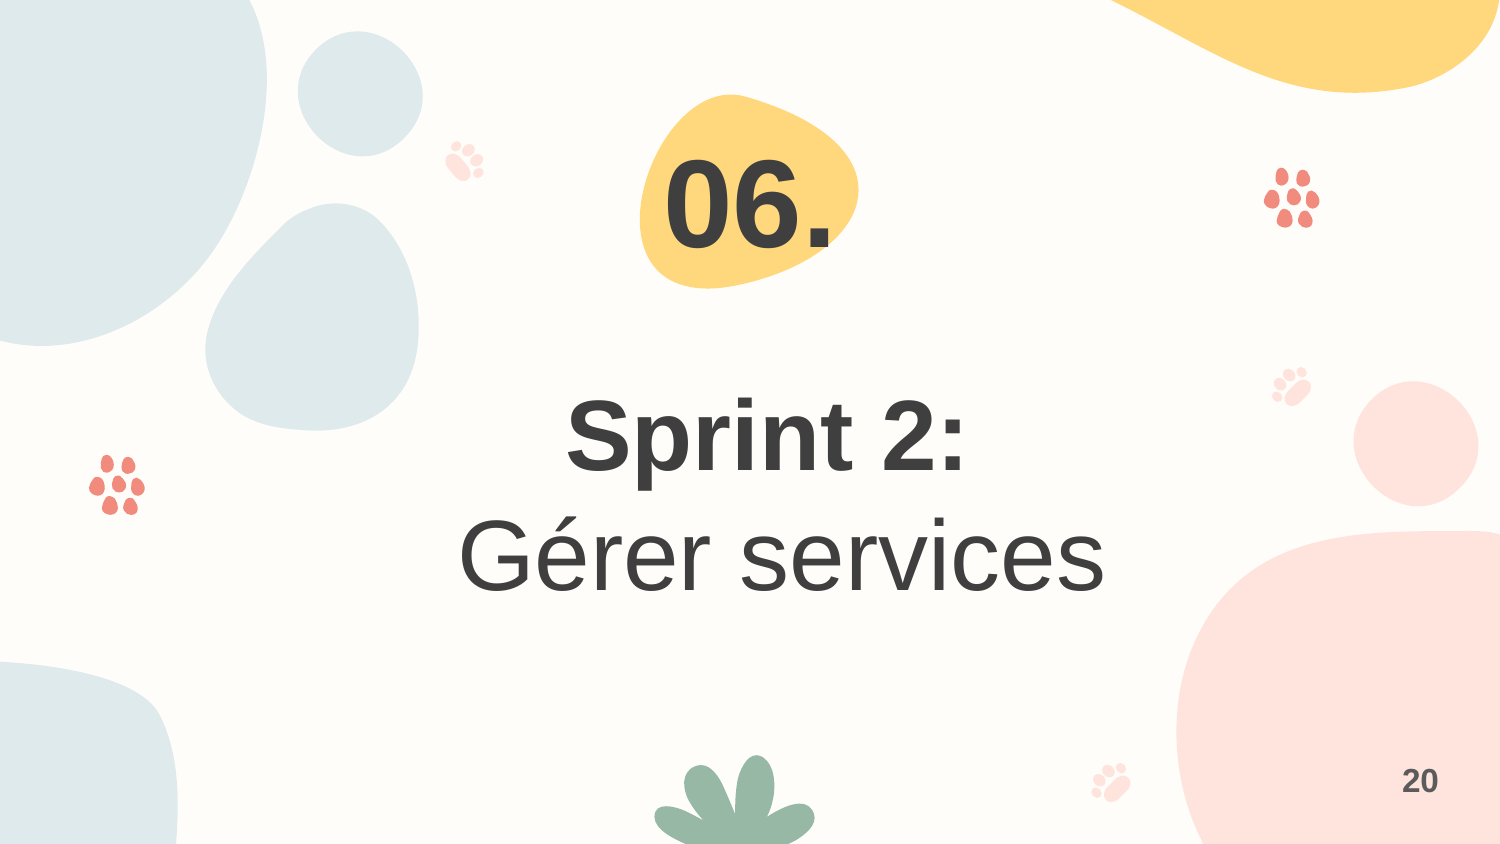

06.

# Sprint 2: Gérer services

20